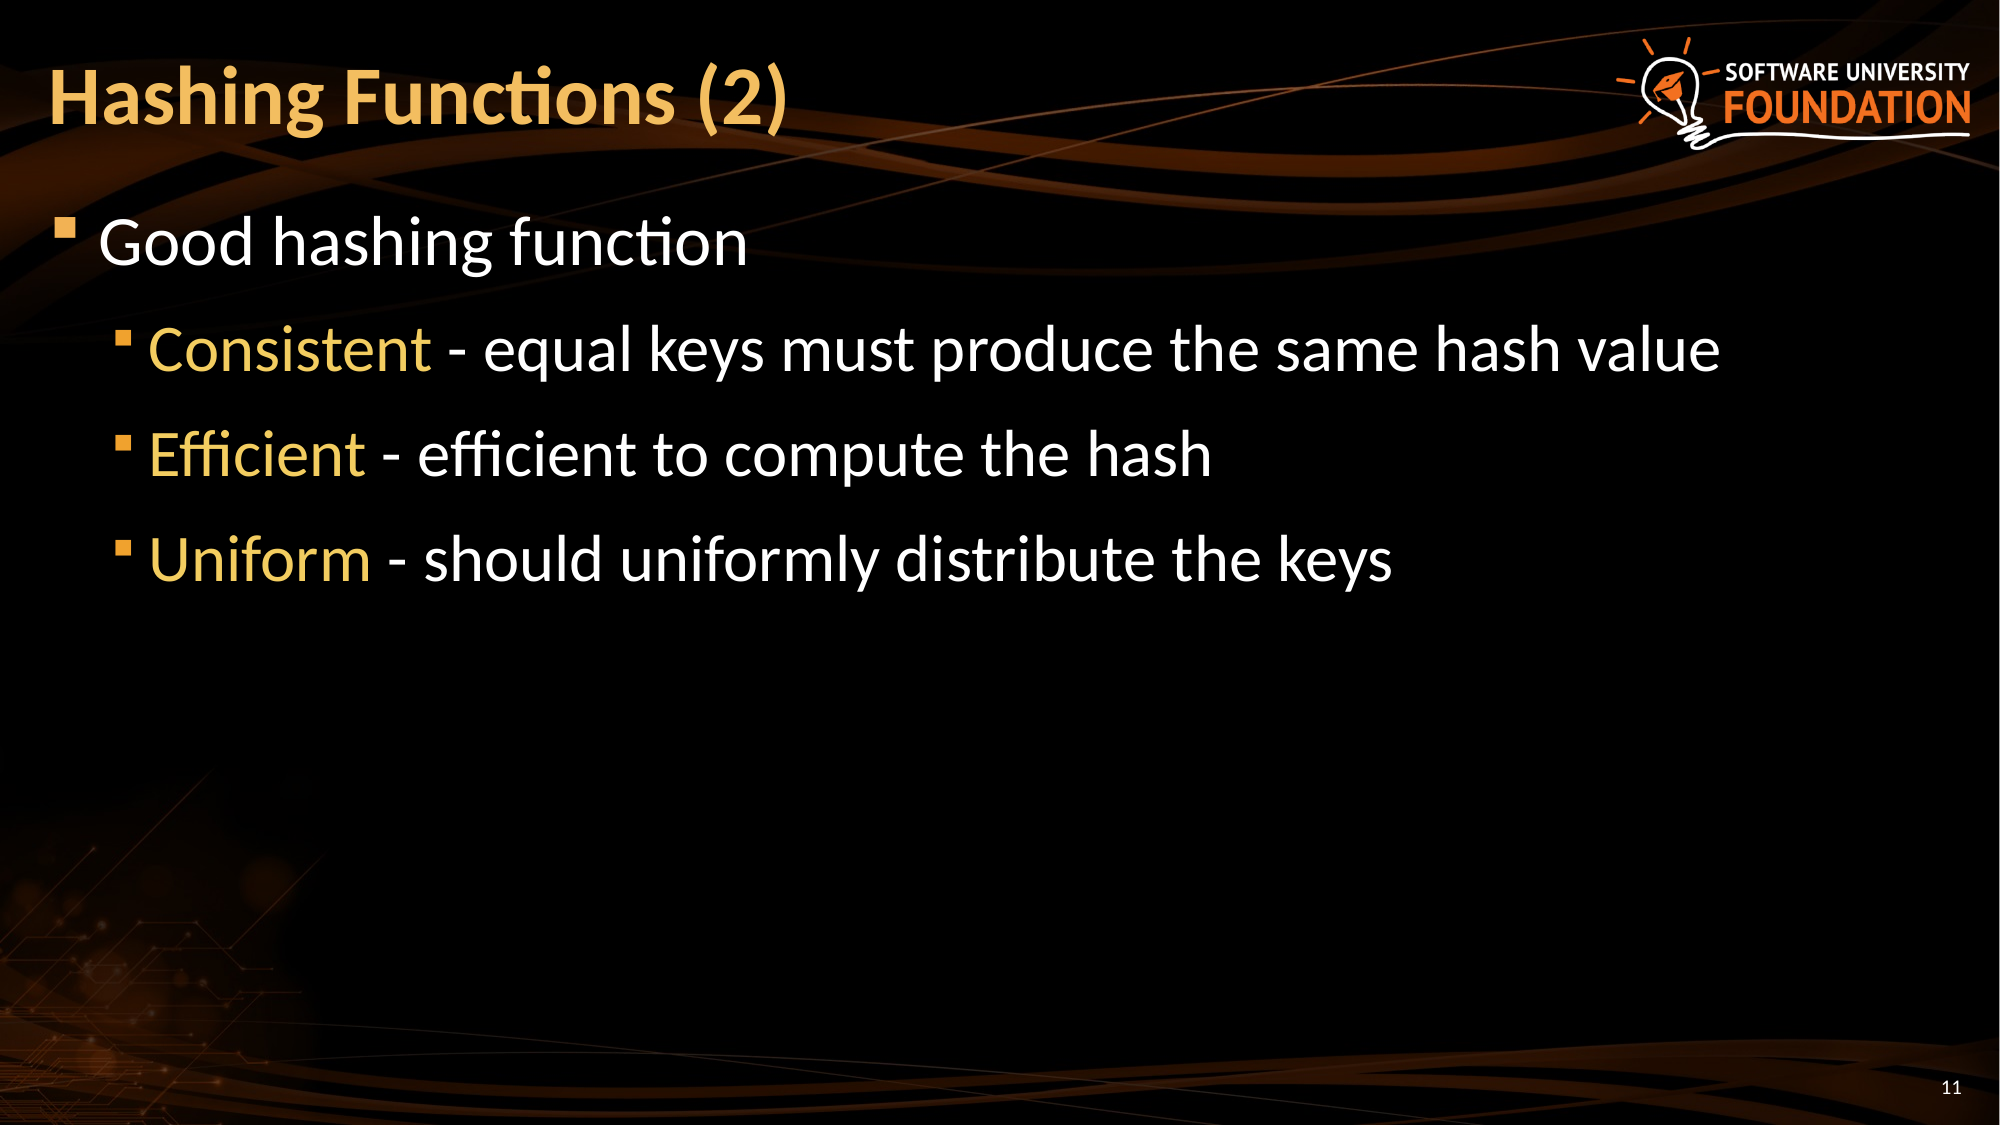

# Hashing Functions (2)
Good hashing function
Consistent - equal keys must produce the same hash value
Efficient - efficient to compute the hash
Uniform - should uniformly distribute the keys
11